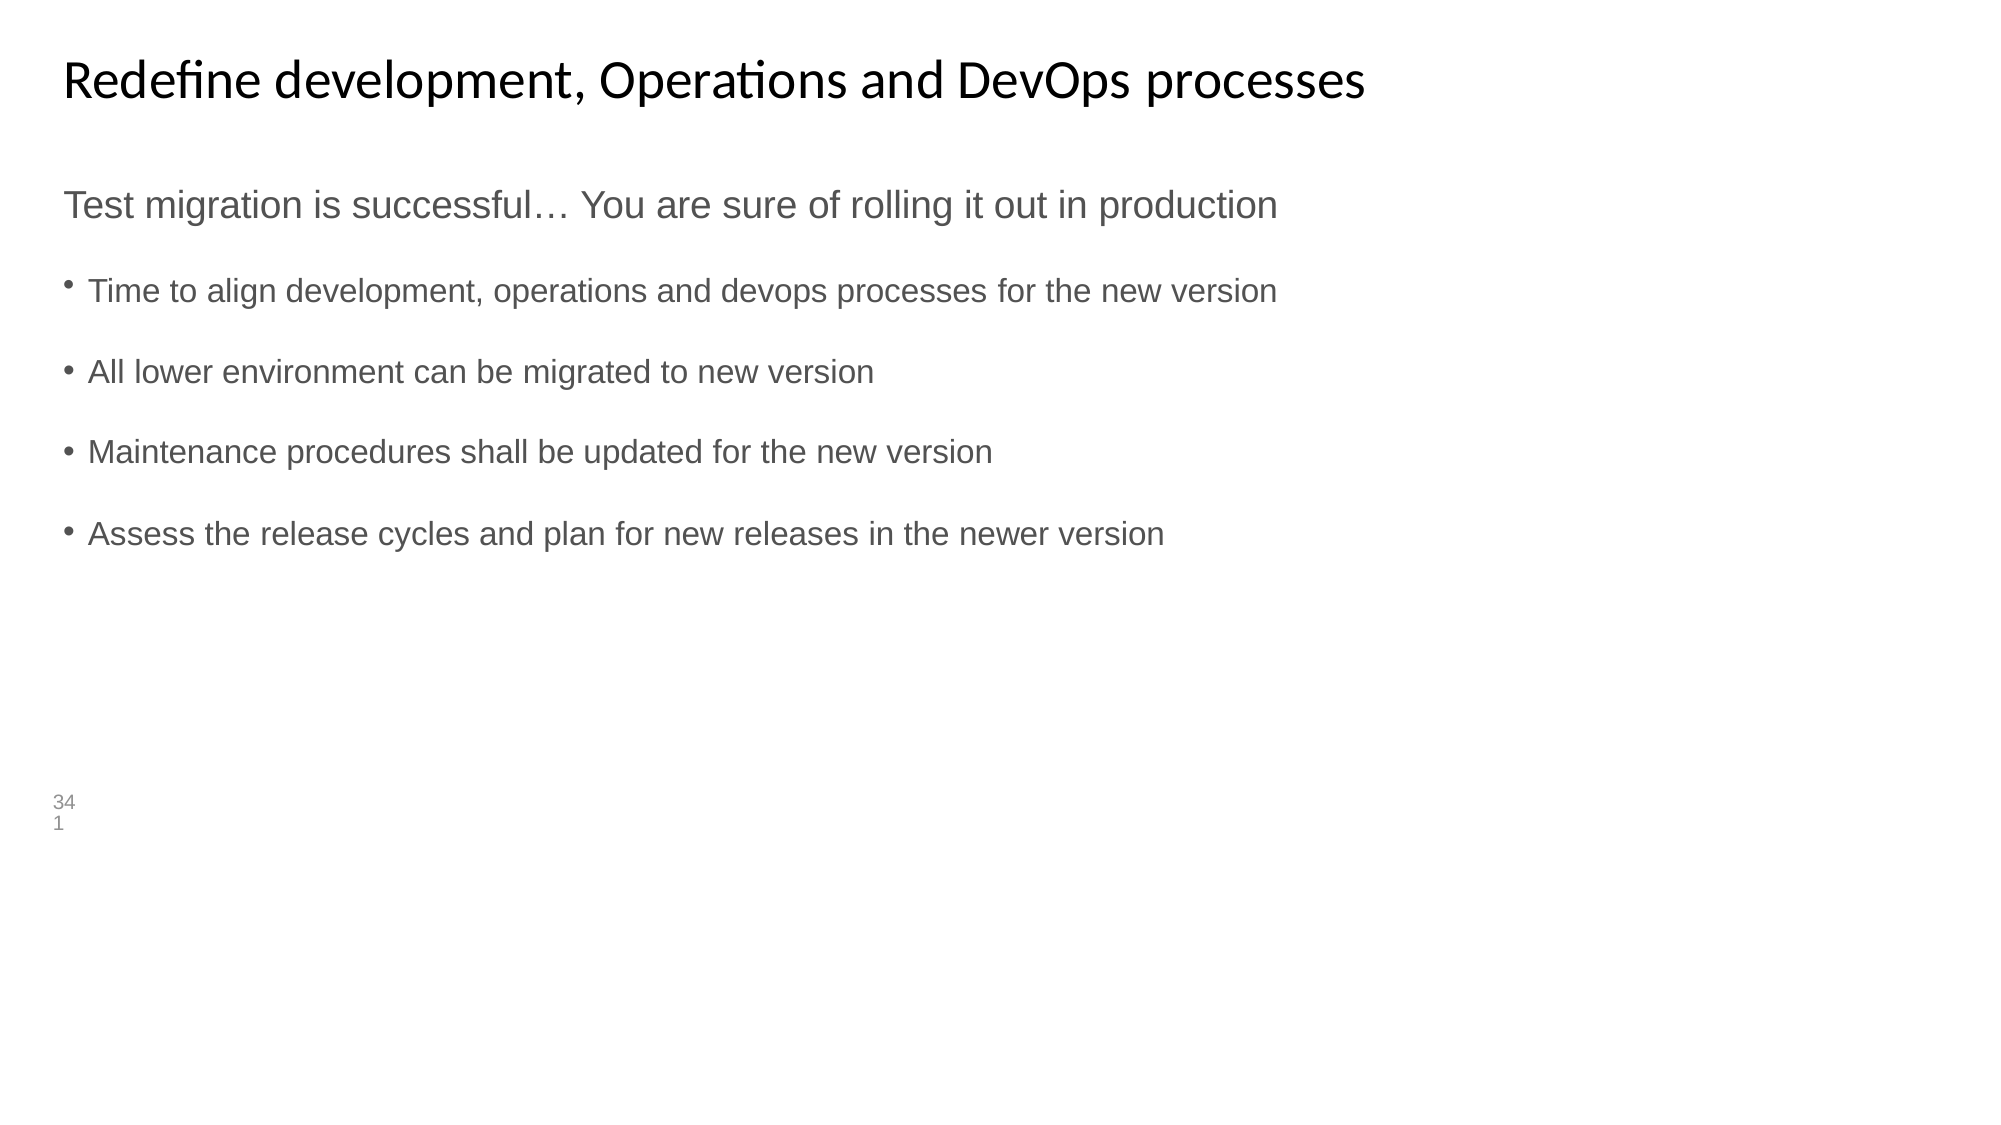

# Redefine development, Operations and DevOps processes
Test migration is successful… You are sure of rolling it out in production

Time to align development, operations and devops processes for the new version

All lower environment can be migrated to new version

Maintenance procedures shall be updated for the new version

Assess the release cycles and plan for new releases in the newer version
341